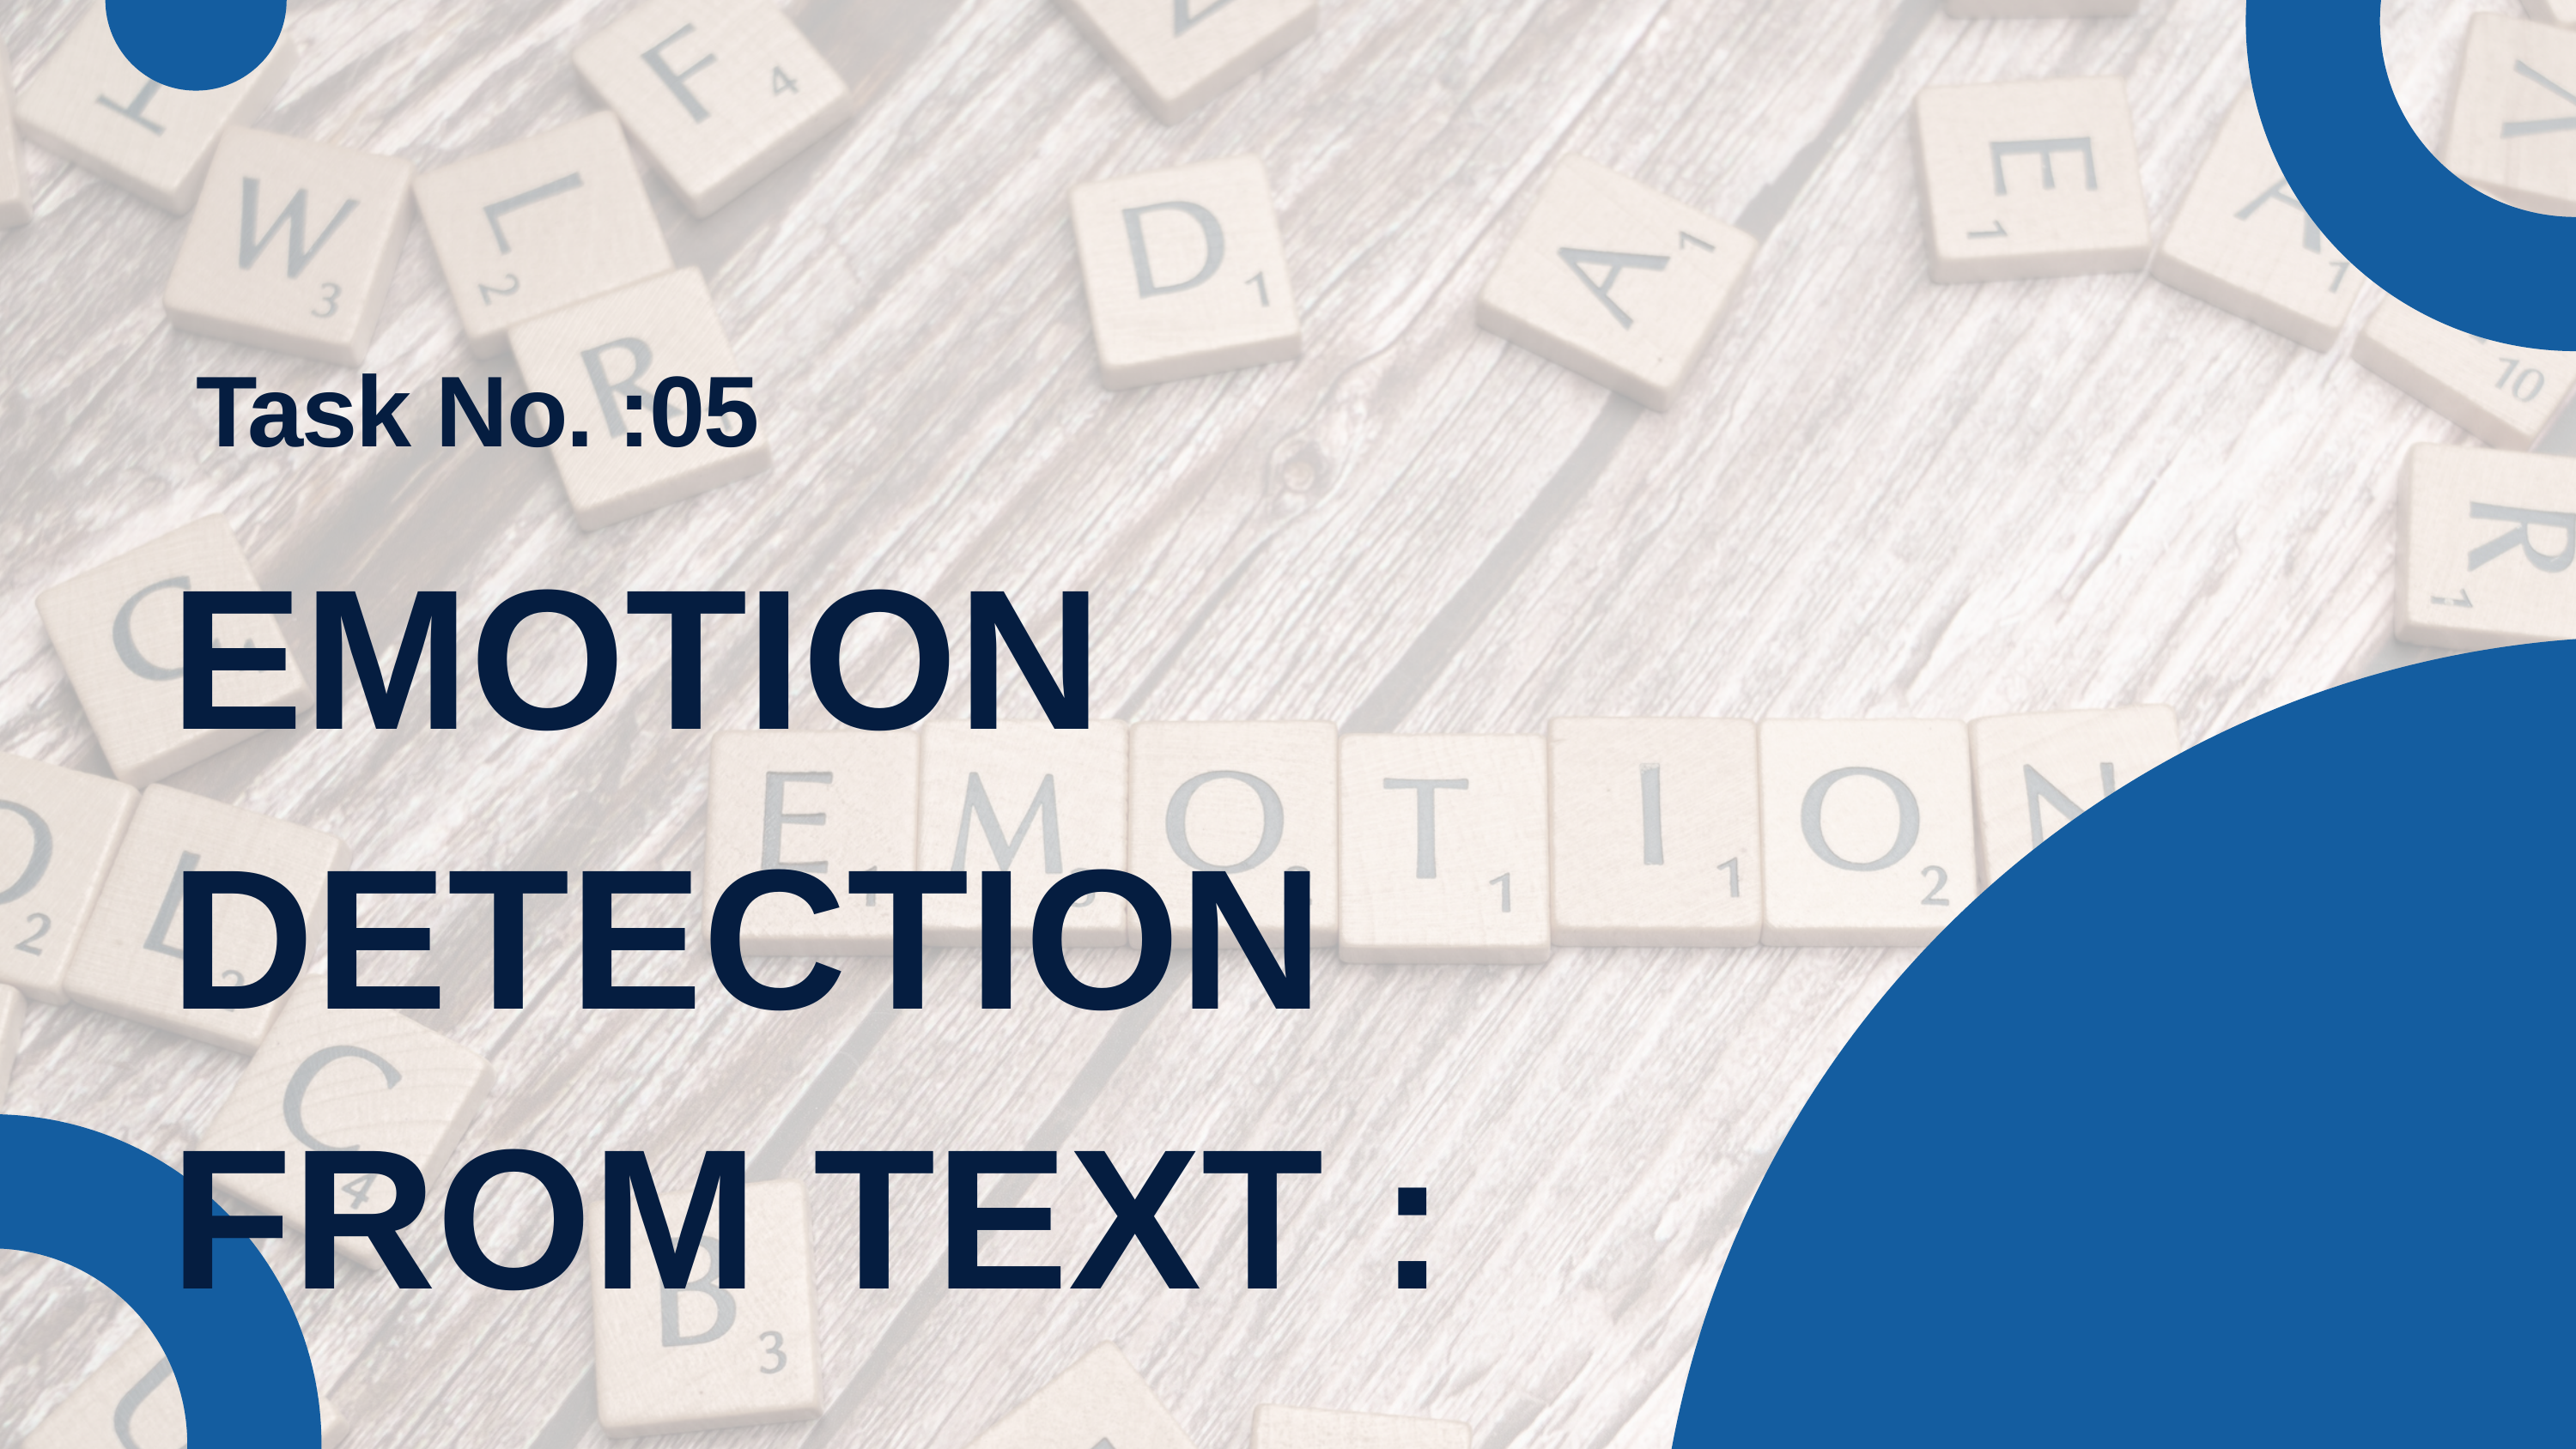

Task No. :05
EMOTION  DETECTION
FROM TEXT :